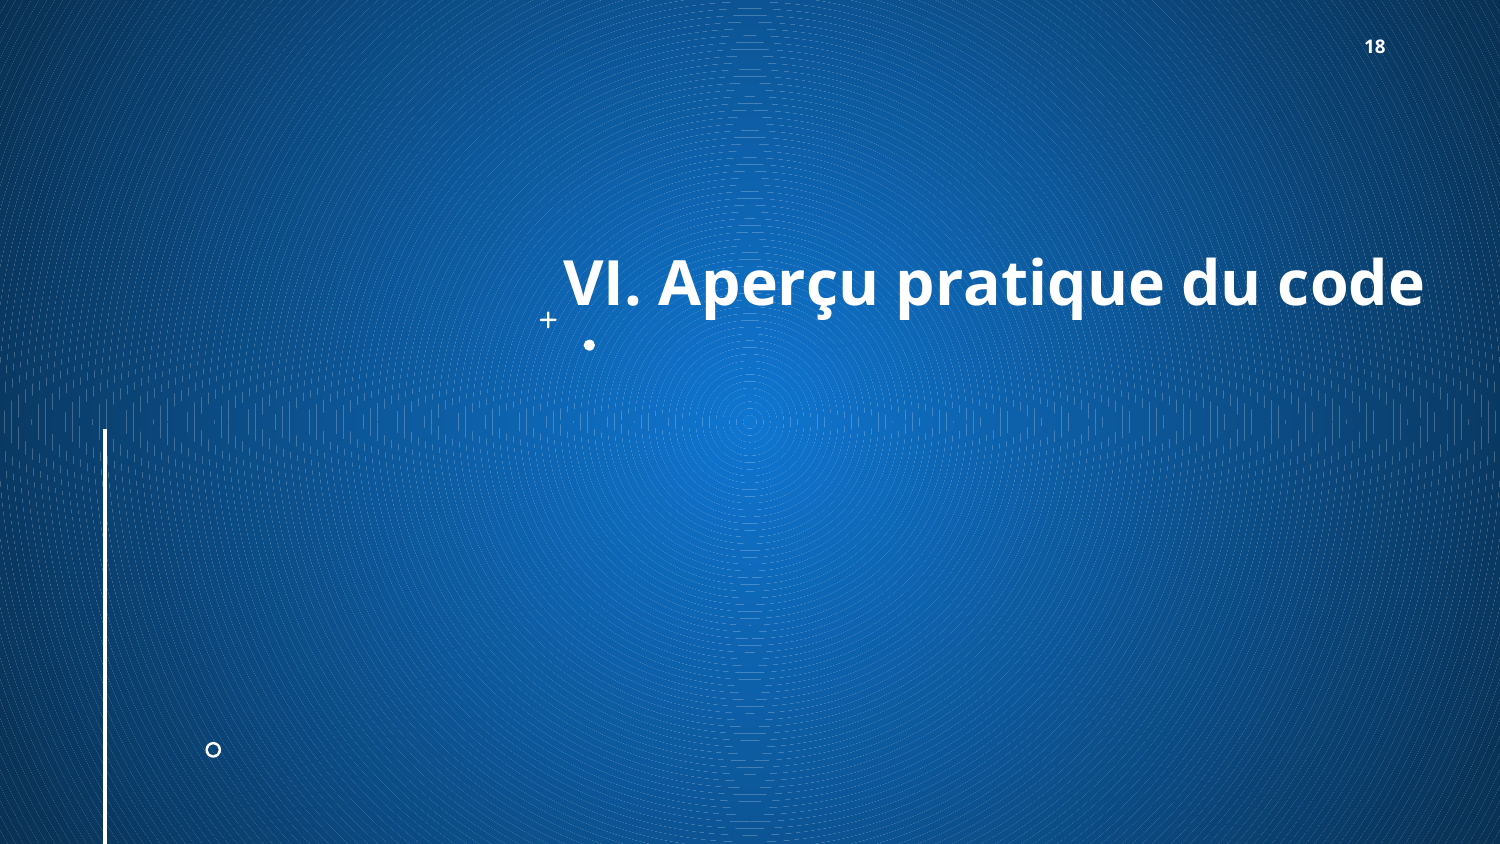

18
# VI. Aperçu pratique du code